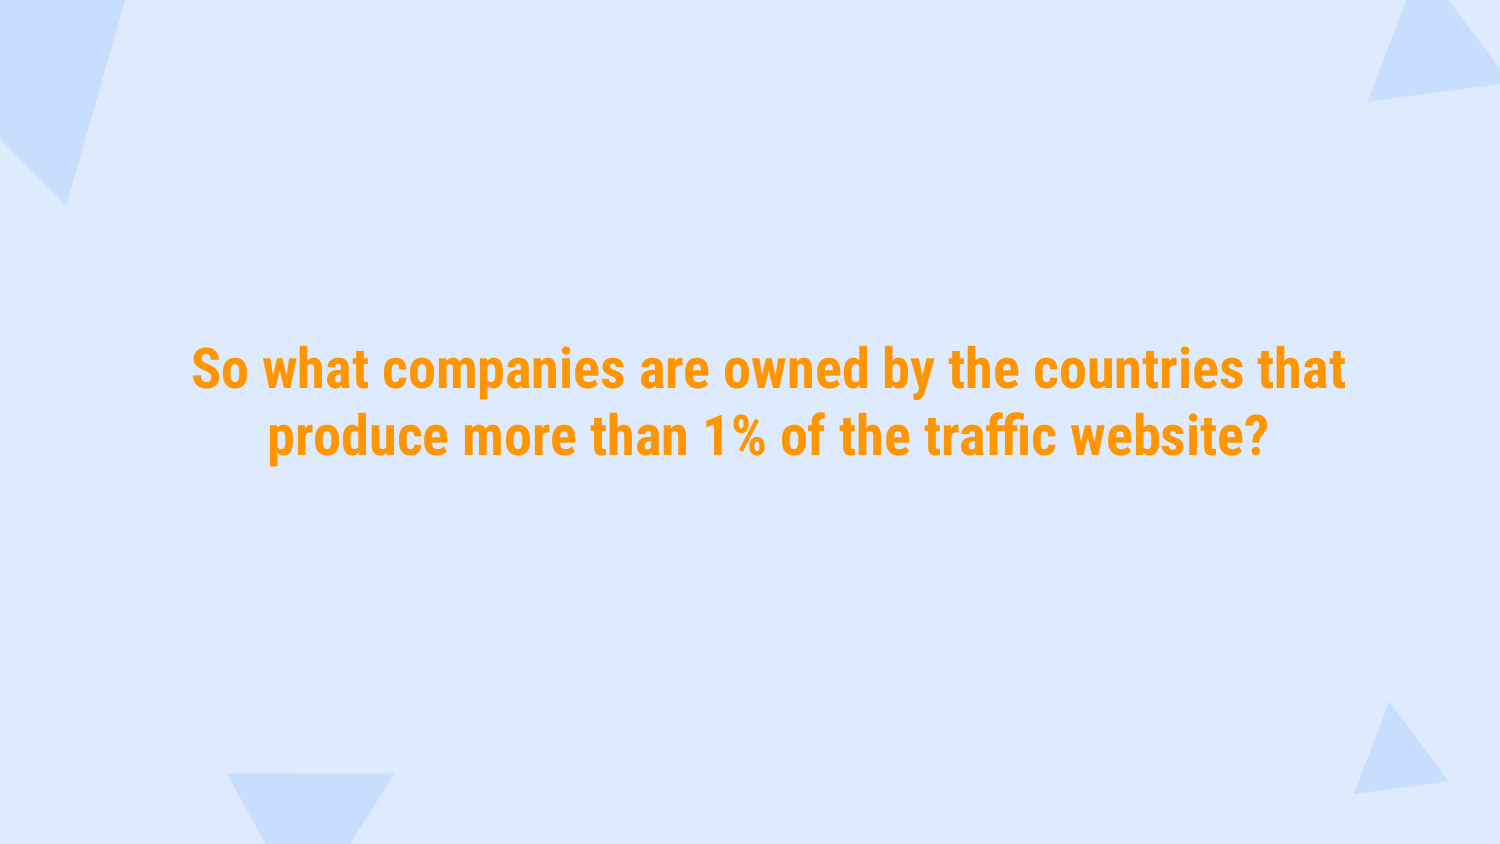

# So what companies are owned by the countries that produce more than 1% of the traffic website?